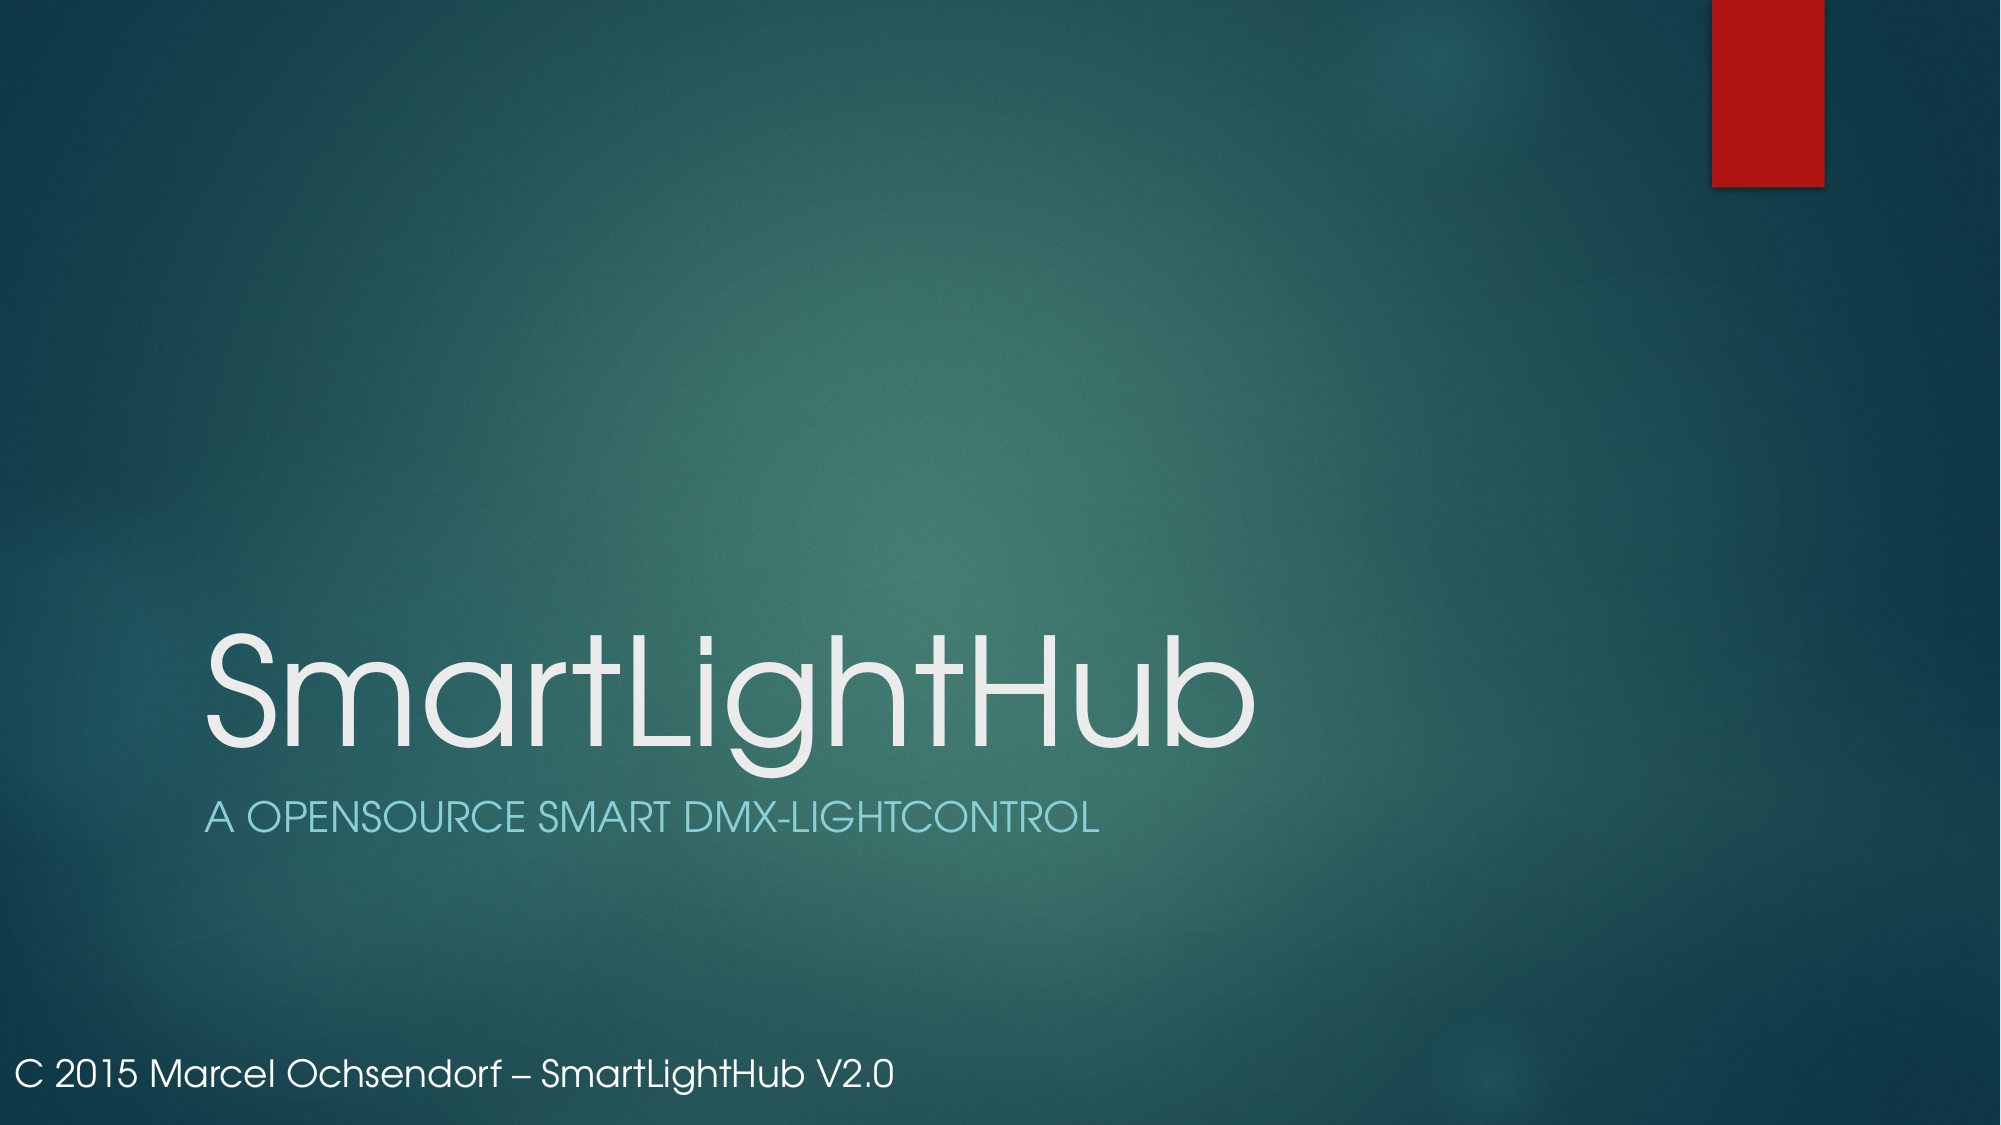

# SmartLightHub
A Opensource SMART DMX-Lightcontrol
C 2015 Marcel Ochsendorf – SmartLightHub V2.0